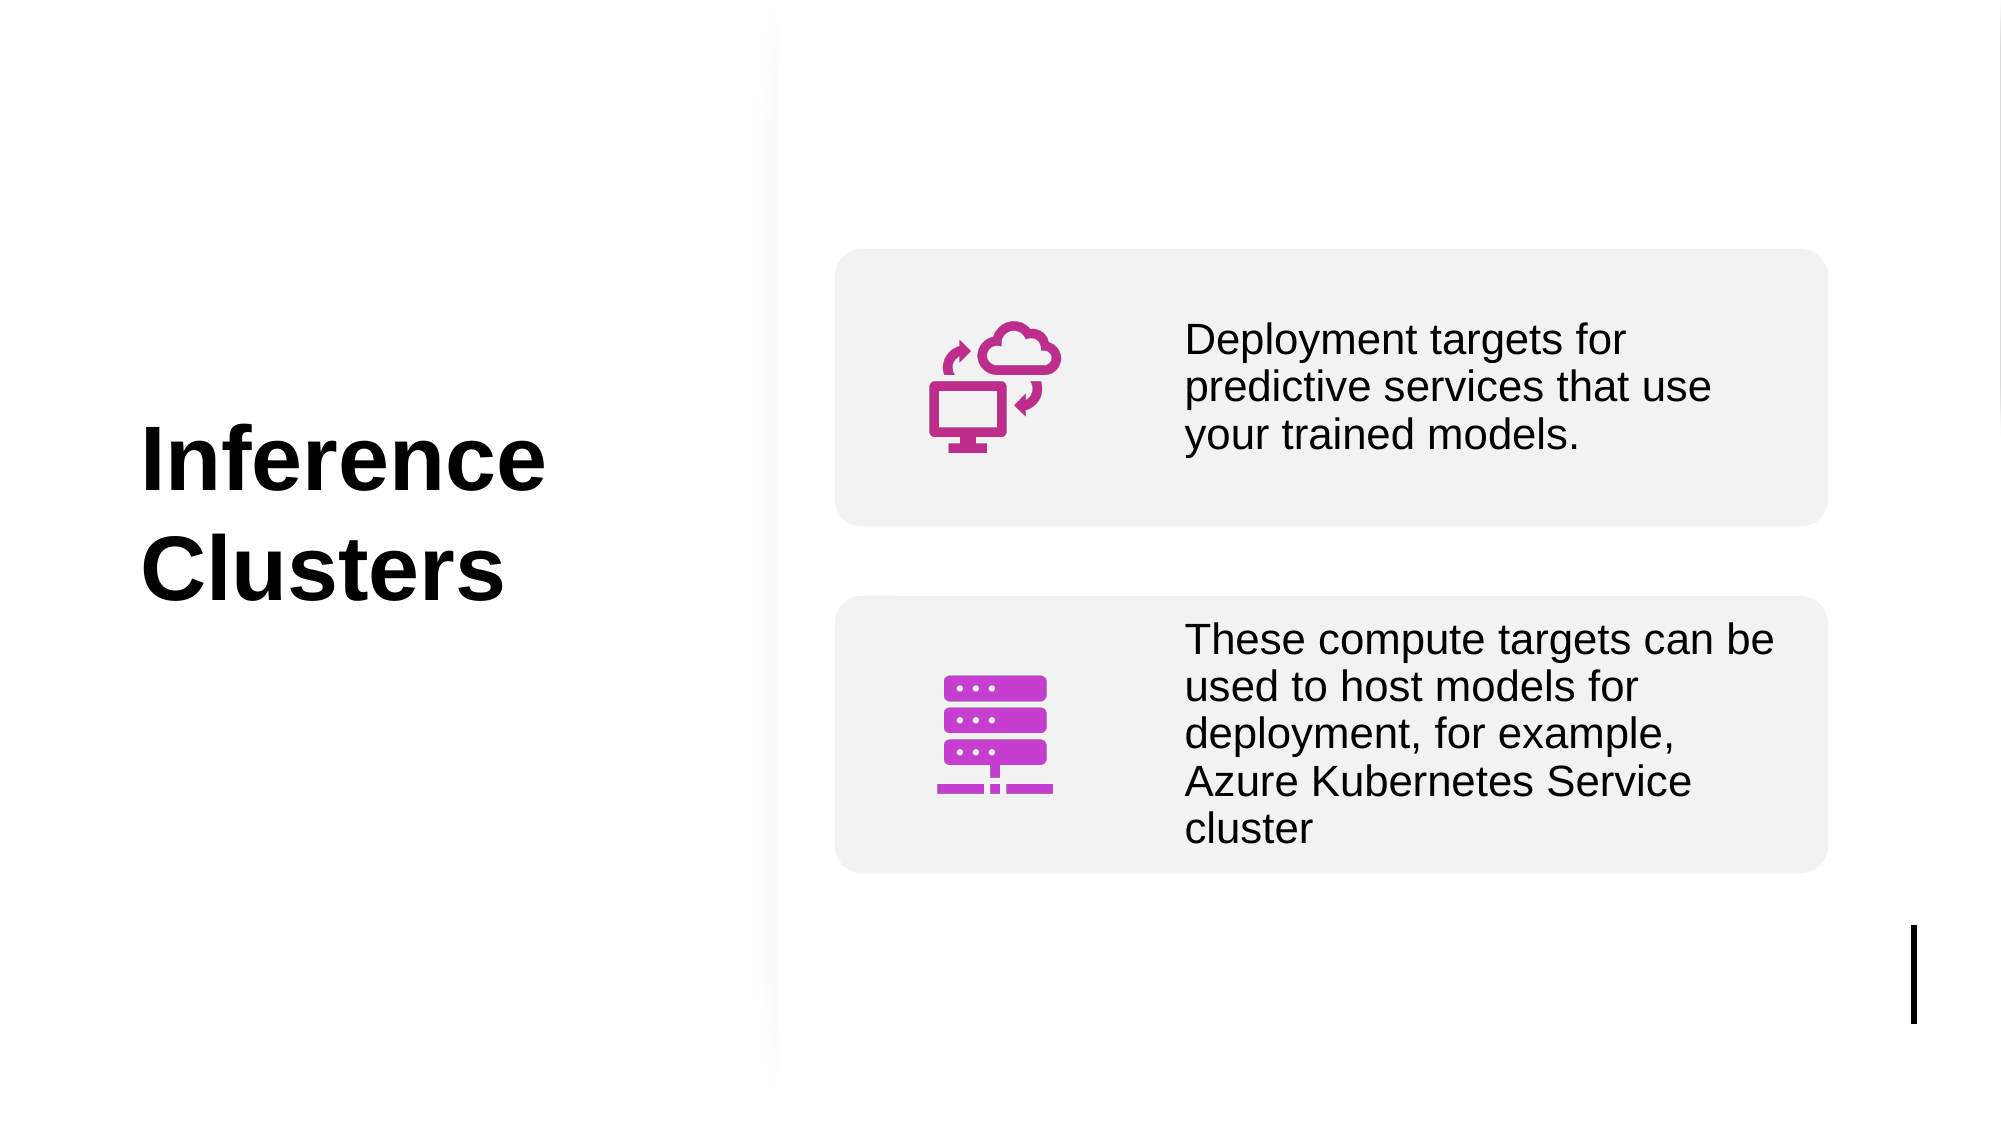

Deployment targets for predictive services that use your trained models.
These compute targets can be used to host models for deployment, for example, Azure Kubernetes Service cluster
# Inference Clusters